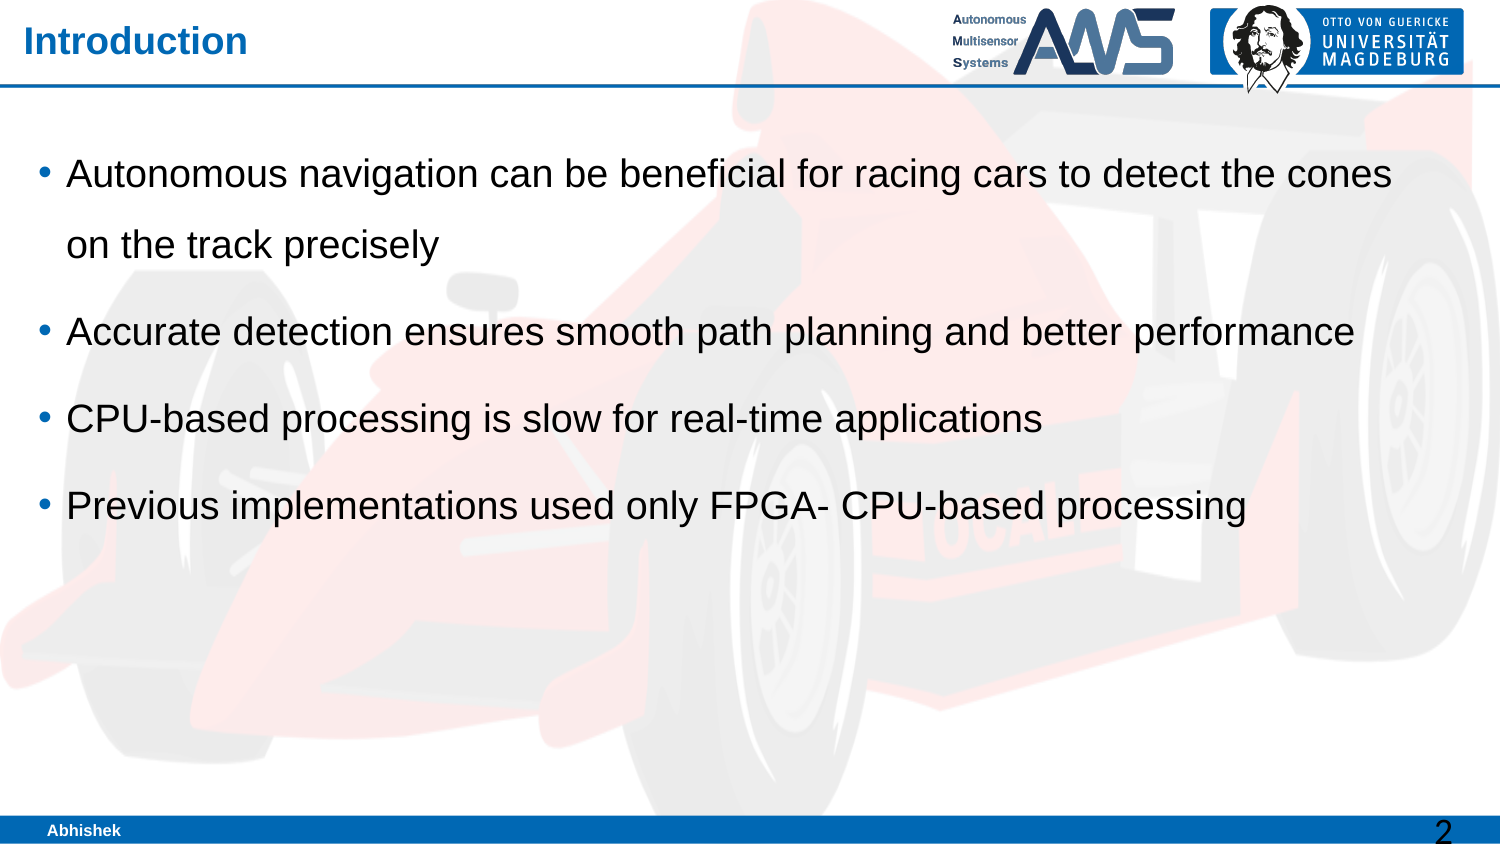

# Introduction
Autonomous navigation can be beneficial for racing cars to detect the cones on the track precisely
Accurate detection ensures smooth path planning and better performance
CPU-based processing is slow for real-time applications
Previous implementations used only FPGA- CPU-based processing

Abhishek
2